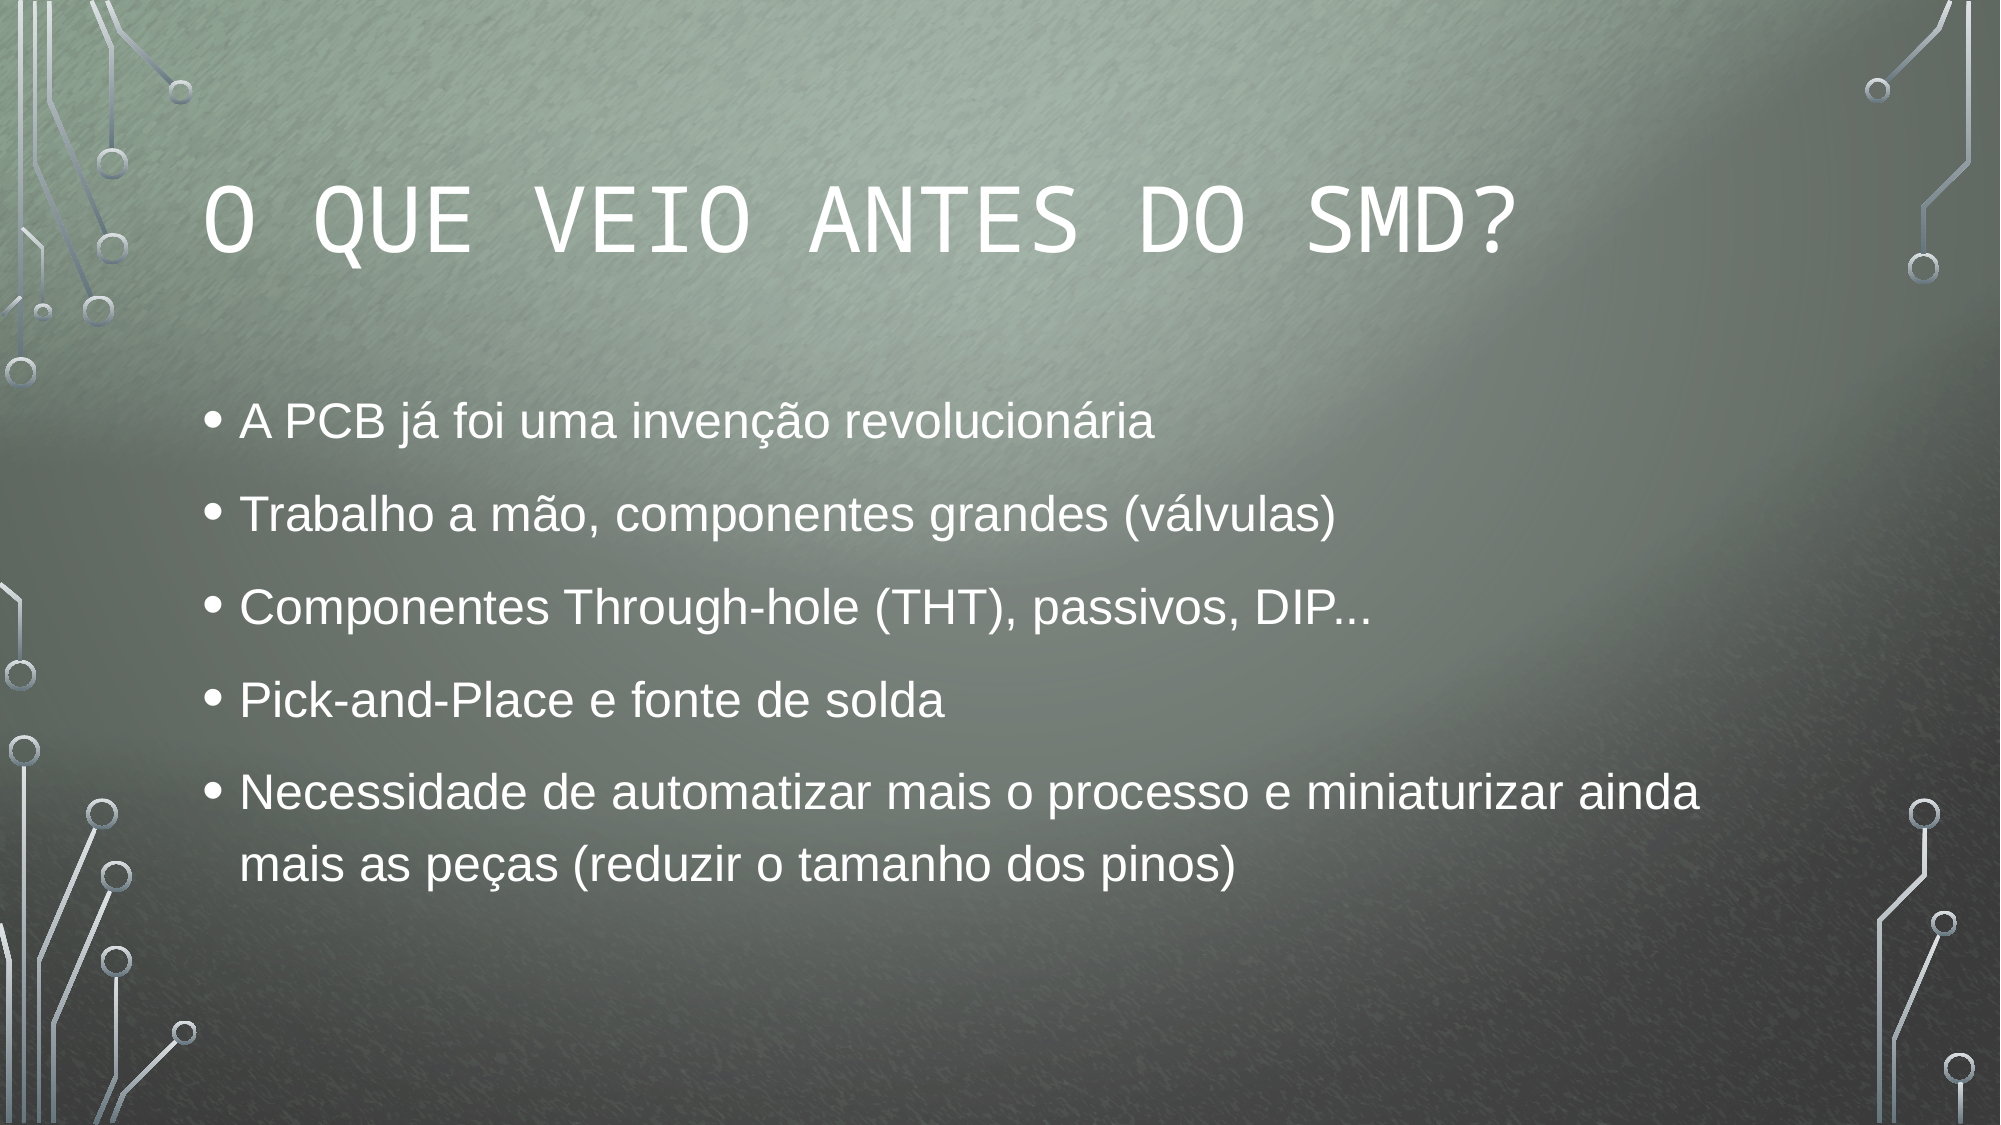

# O que veio antes do SMD?
A PCB já foi uma invenção revolucionária
Trabalho a mão, componentes grandes (válvulas)
Componentes Through-hole (THT), passivos, DIP...
Pick-and-Place e fonte de solda
Necessidade de automatizar mais o processo e miniaturizar ainda mais as peças (reduzir o tamanho dos pinos)